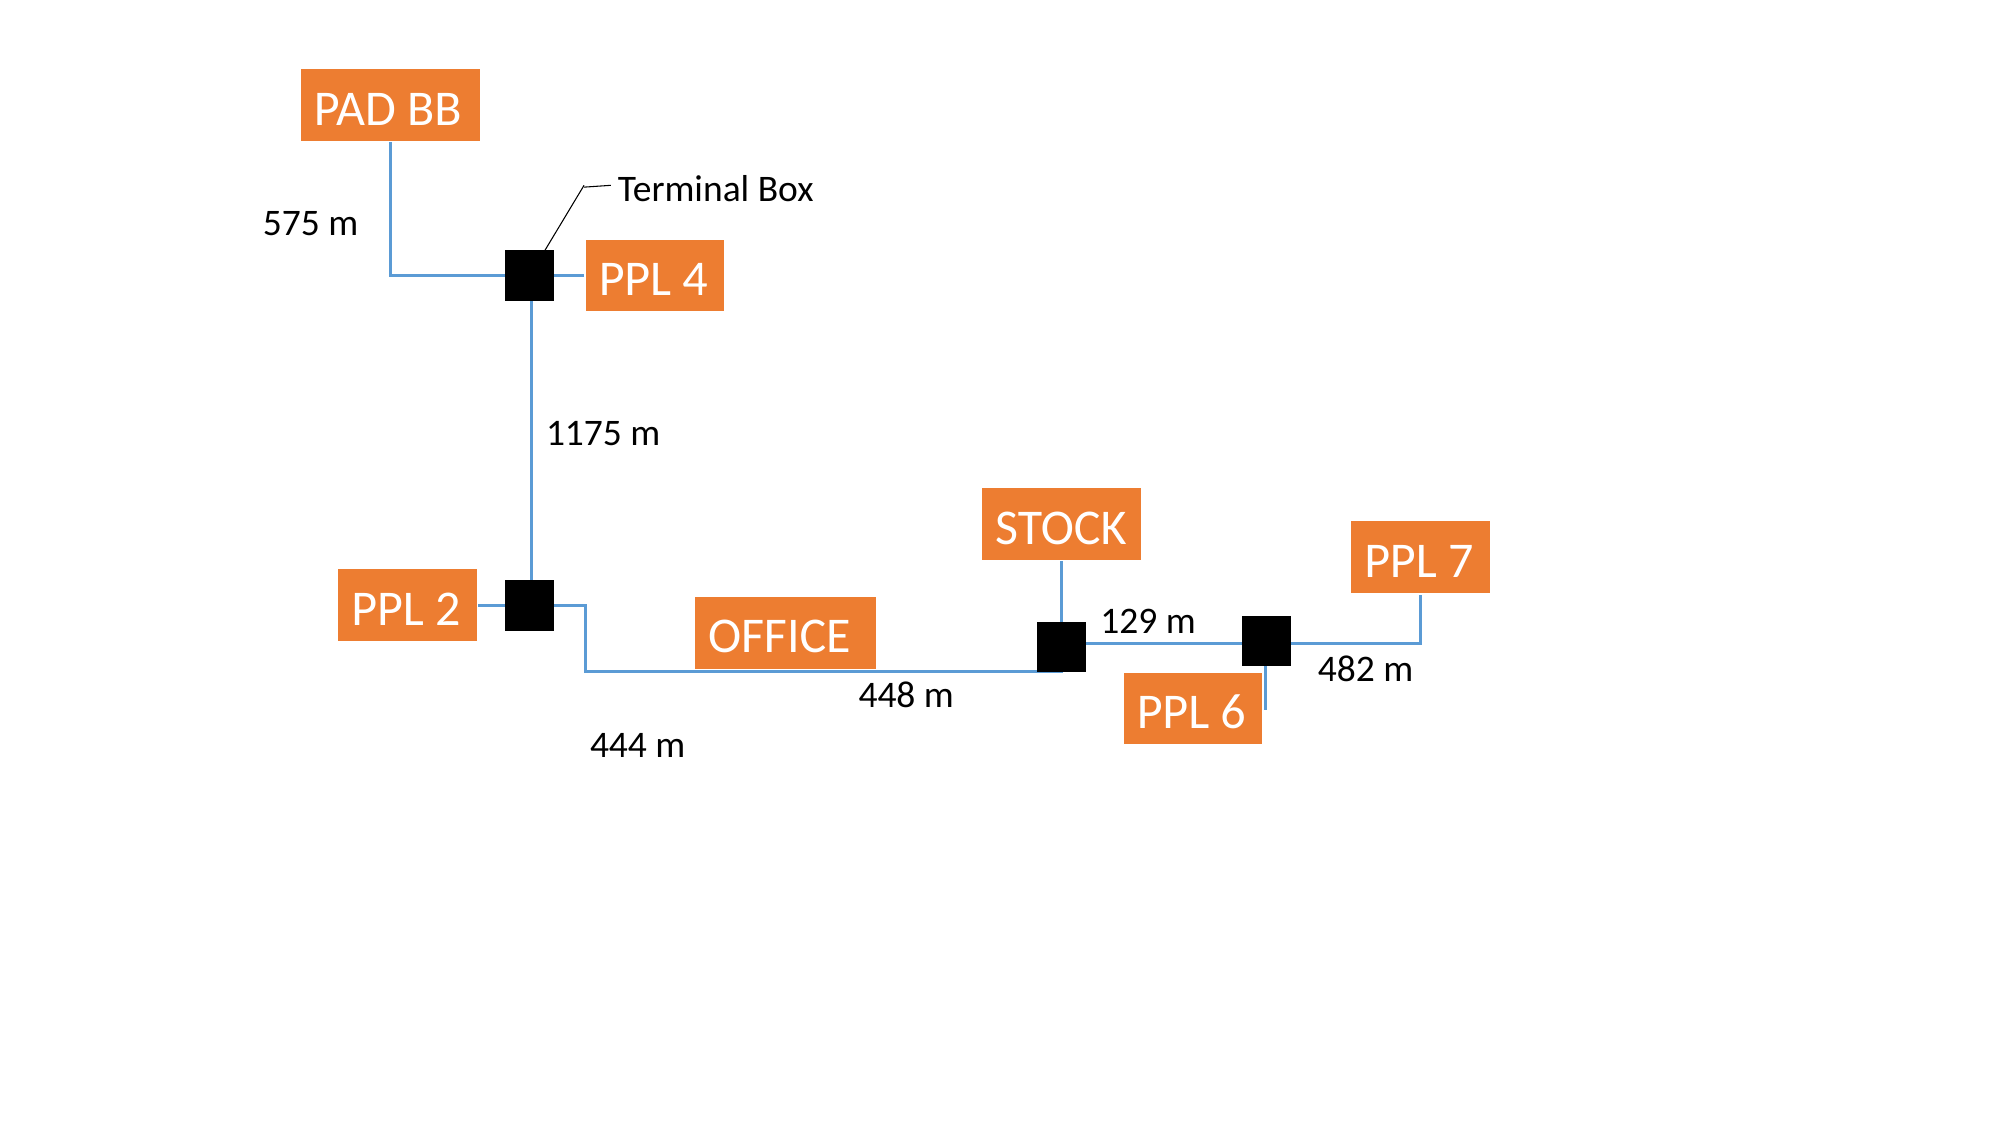

PAD BB
Terminal Box
575 m
PPL 4

1175 m
STOCK
PPL 7
PPL 2

129 m
OFFICE

482 m
448 m
PPL 6
444 m